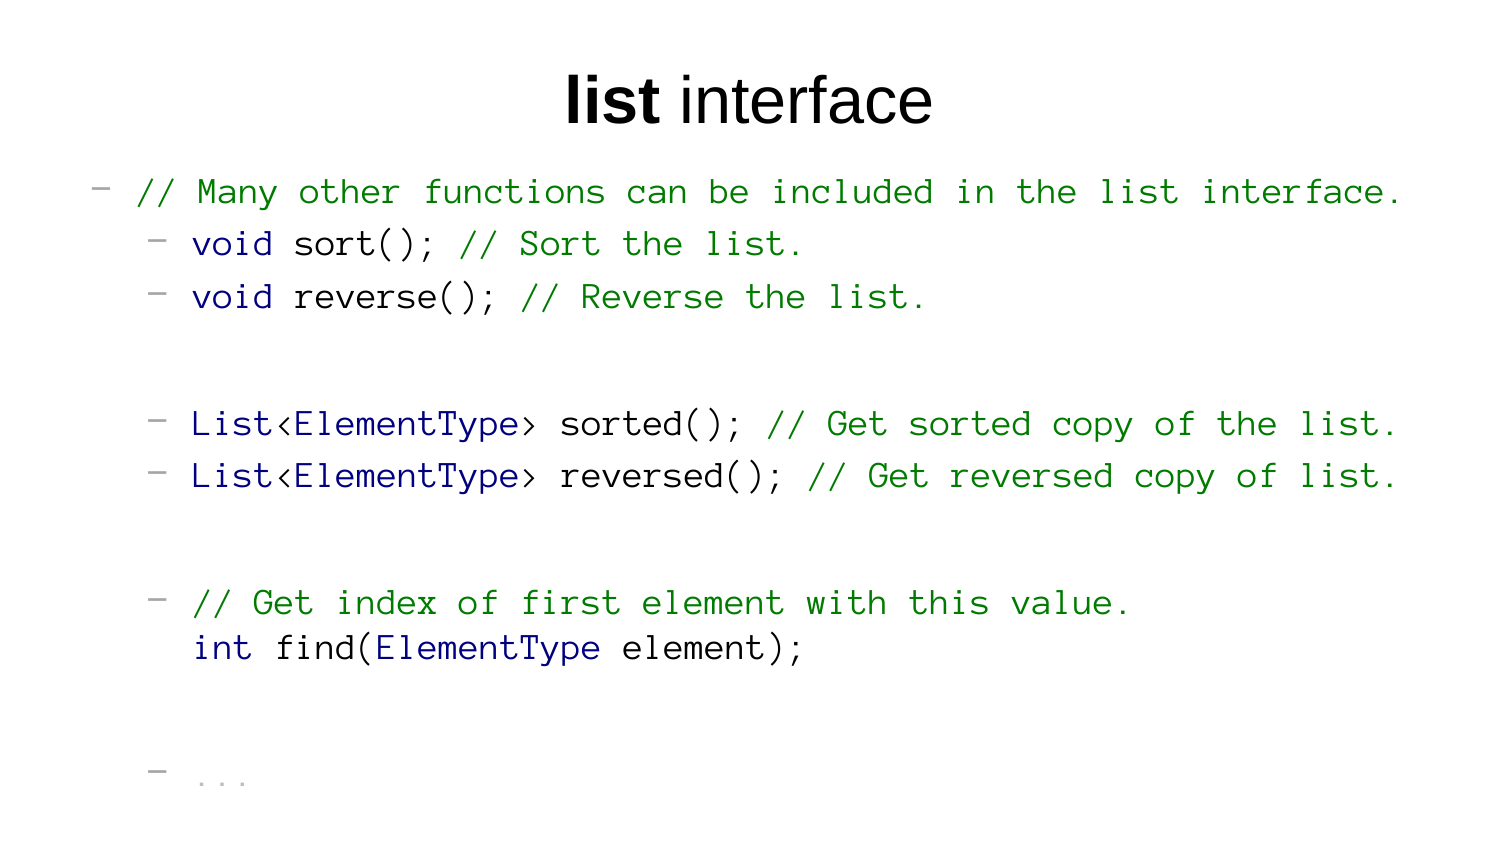

# list interface
// Many other functions can be included in the list interface.
void sort(); // Sort the list.
void reverse(); // Reverse the list.

List<ElementType> sorted(); // Get sorted copy of the list.
List<ElementType> reversed(); // Get reversed copy of list.

// Get index of first element with this value.
int find(ElementType element);

...